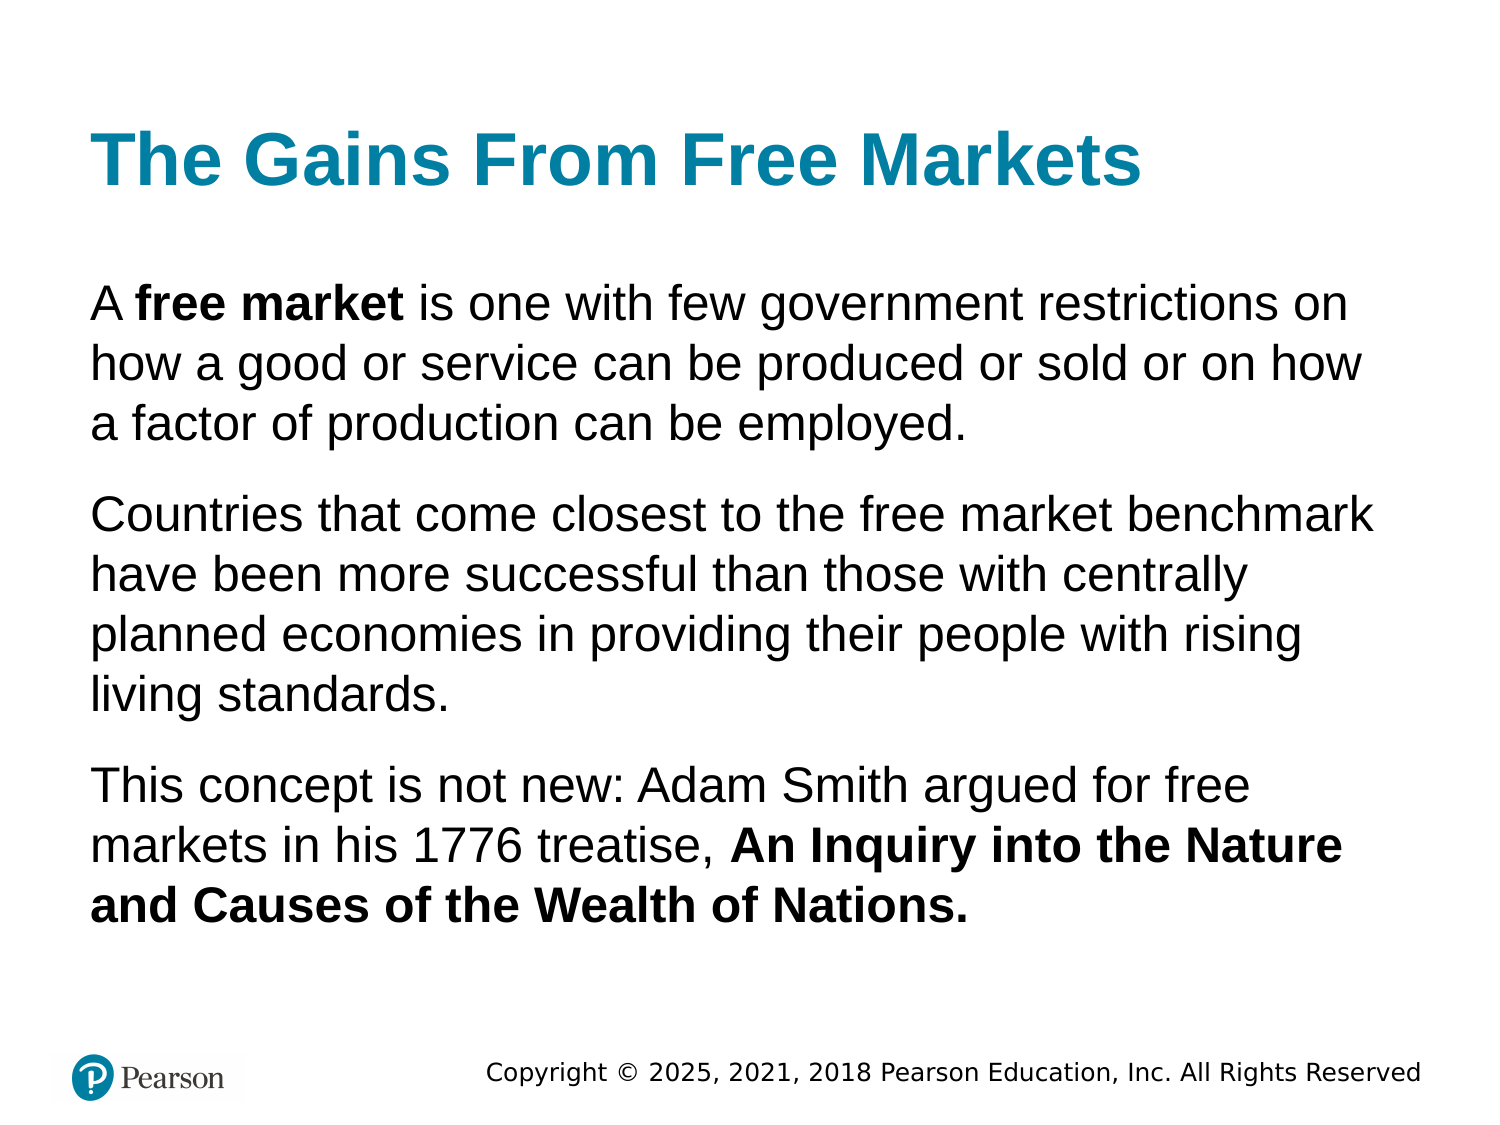

# The Gains From Free Markets
A free market is one with few government restrictions on how a good or service can be produced or sold or on how a factor of production can be employed.
Countries that come closest to the free market benchmark have been more successful than those with centrally planned economies in providing their people with rising living standards.
This concept is not new: Adam Smith argued for free markets in his 1776 treatise, An Inquiry into the Nature and Causes of the Wealth of Nations.